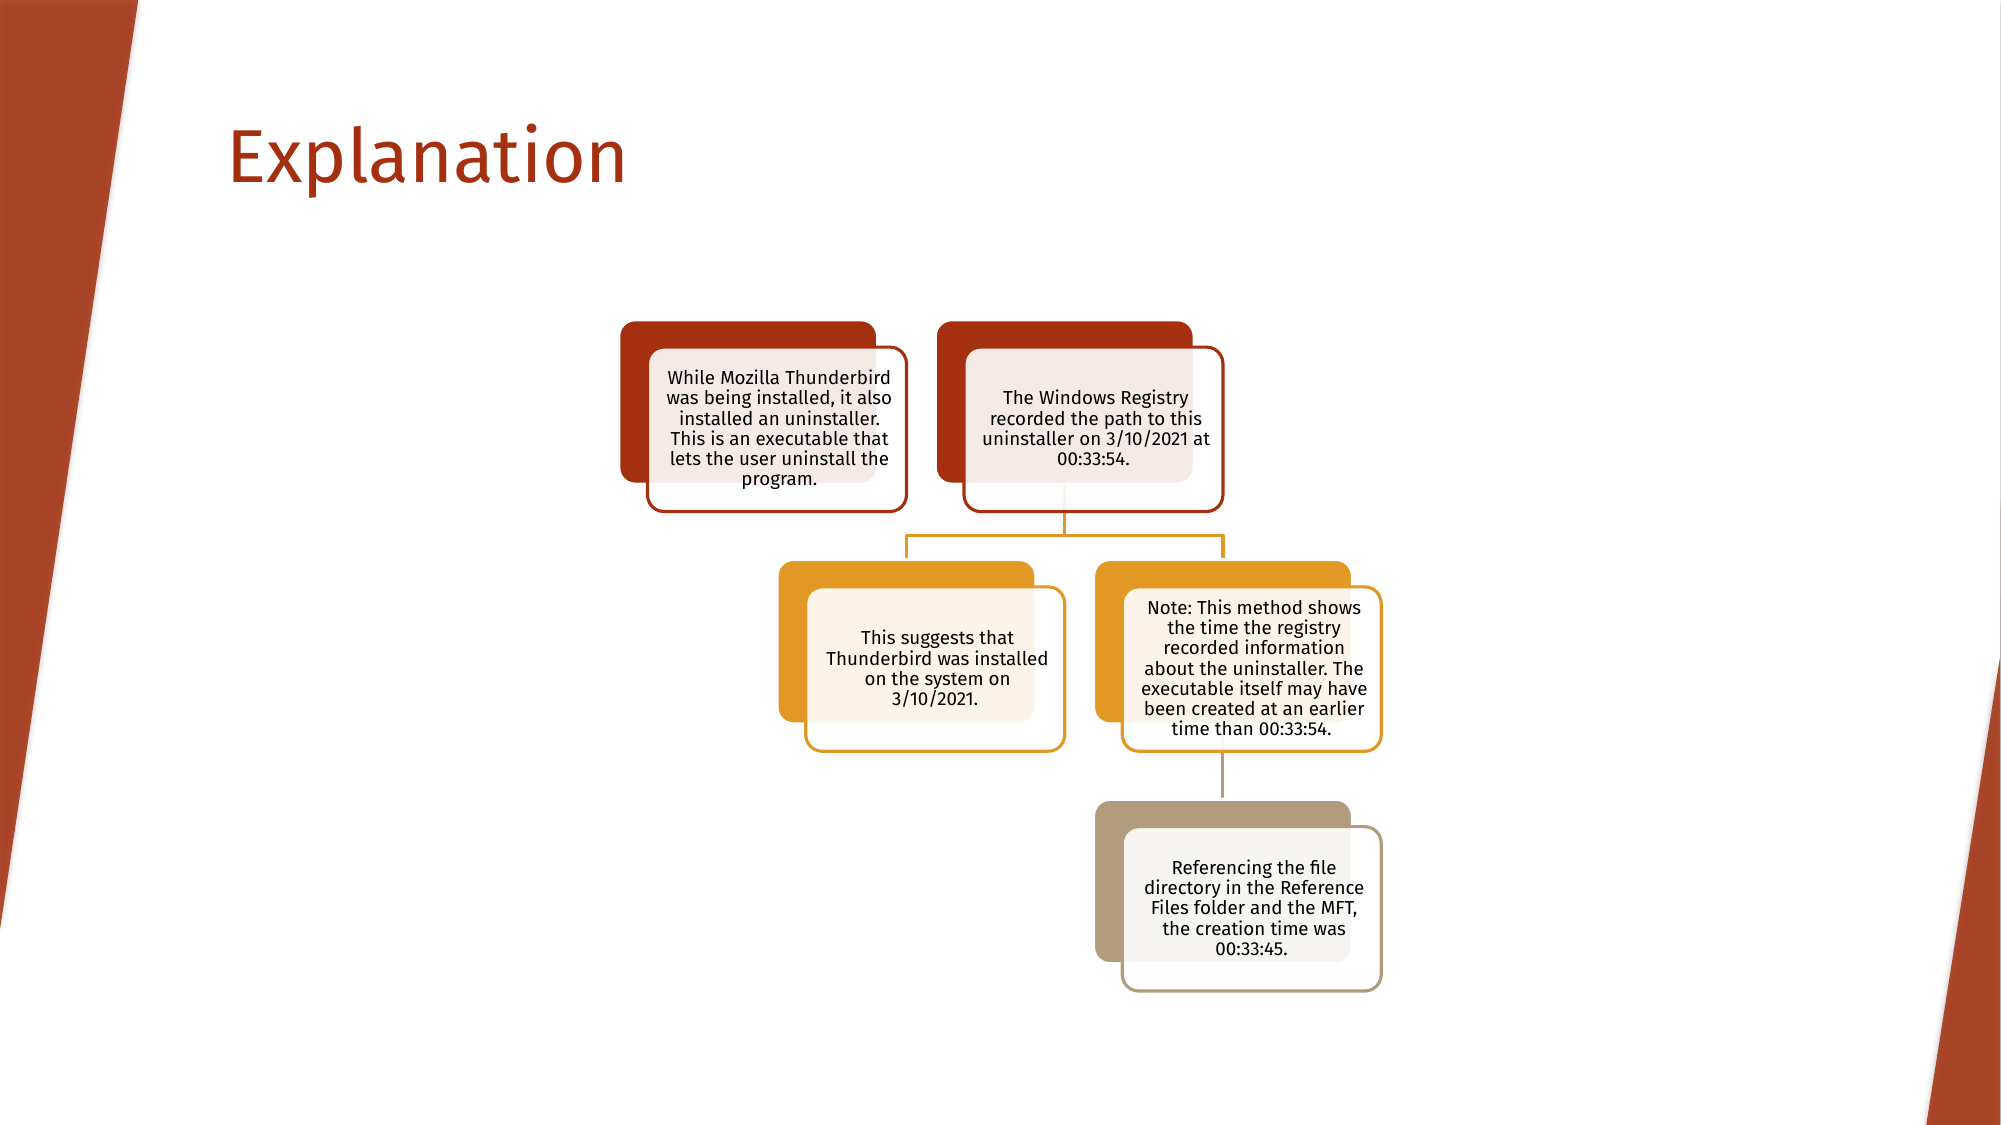

# Explanation
While Mozilla Thunderbird was being installed, it also installed an uninstaller. This is an executable that lets the user uninstall the program.
The Windows Registry recorded the path to this uninstaller on 3/10/2021 at 00:33:54.
This suggests that Thunderbird was installed on the system on 3/10/2021.
Note: This method shows the time the registry recorded information about the uninstaller. The executable itself may have been created at an earlier time than 00:33:54.
Referencing the file directory in the Reference Files folder and the MFT, the creation time was 00:33:45.